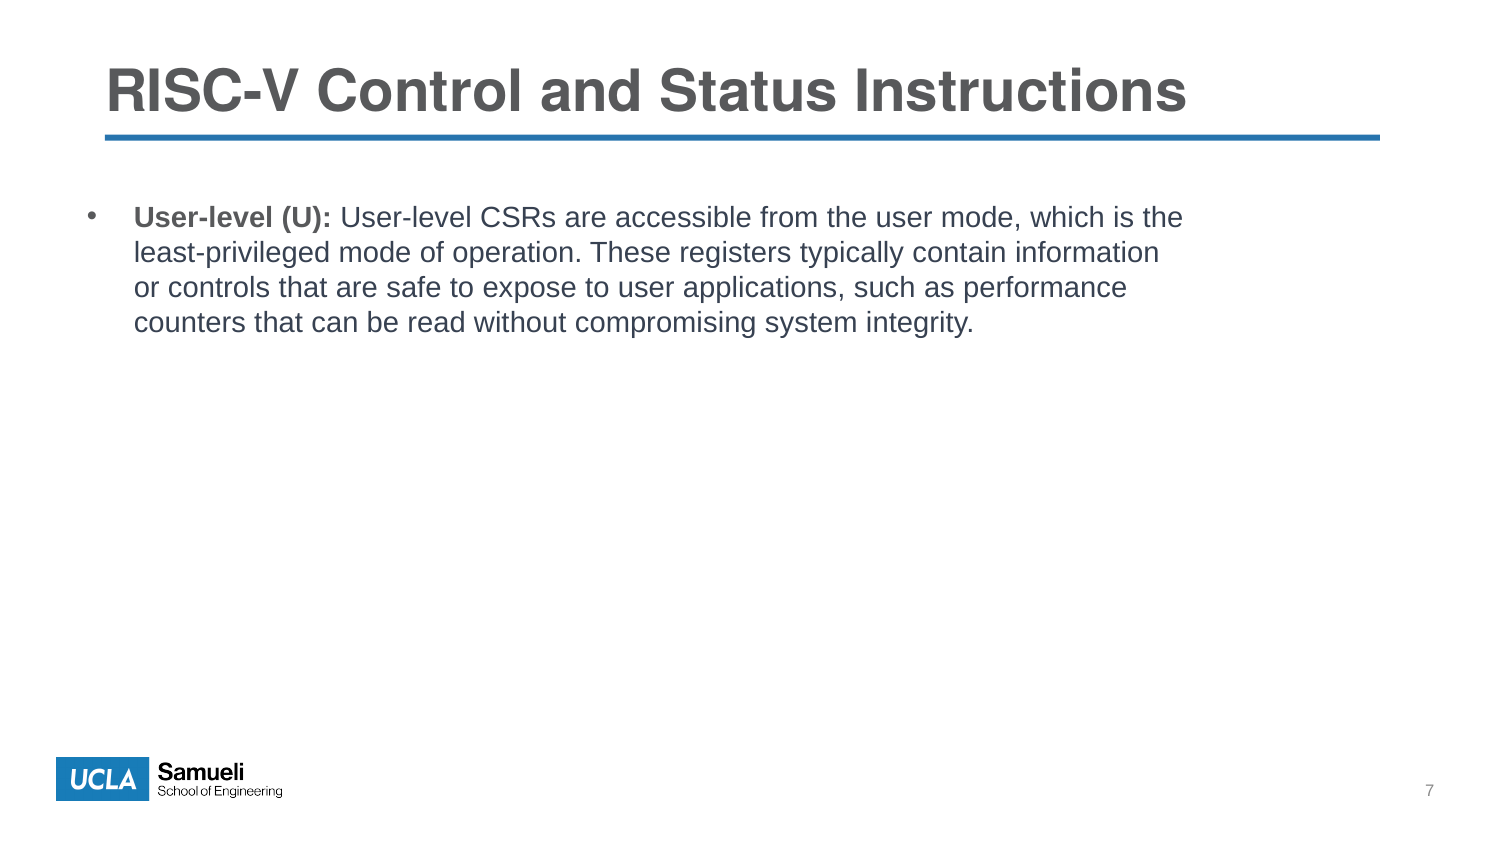

# RISC-V Control and Status Instructions
User-level (U): User-level CSRs are accessible from the user mode, which is the least-privileged mode of operation. These registers typically contain information or controls that are safe to expose to user applications, such as performance counters that can be read without compromising system integrity.
7